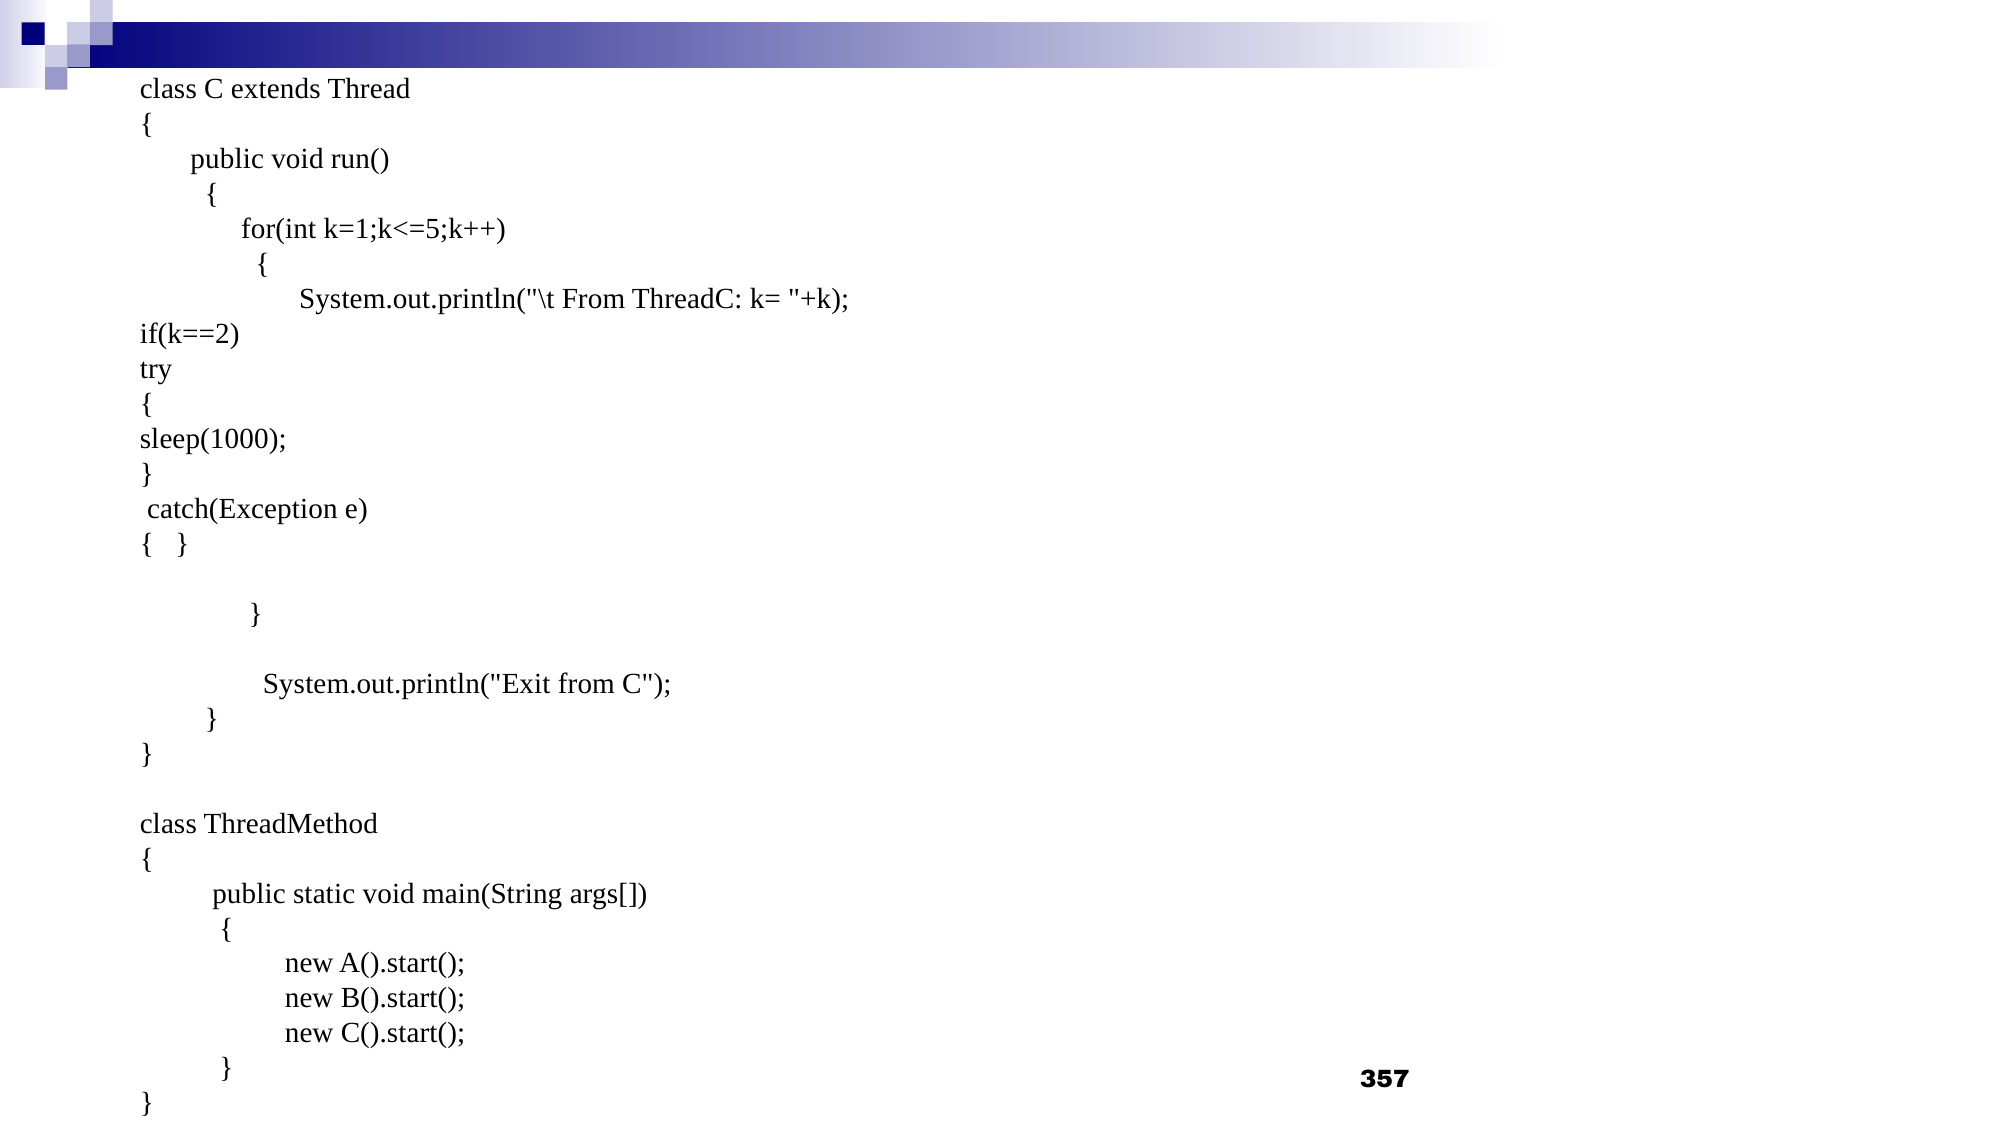

class C extends Thread
{
       public void run()
         {
              for(int k=1;k<=5;k++)
                {
                      System.out.println("\t From ThreadC: k= "+k);
if(k==2)
try
{
sleep(1000);
}
 catch(Exception e)
{   }

               }

                 System.out.println("Exit from C");
         }
}

class ThreadMethod
{
          public static void main(String args[])
           {
                    new A().start();
                    new B().start();
                    new C().start();
           }
}
357